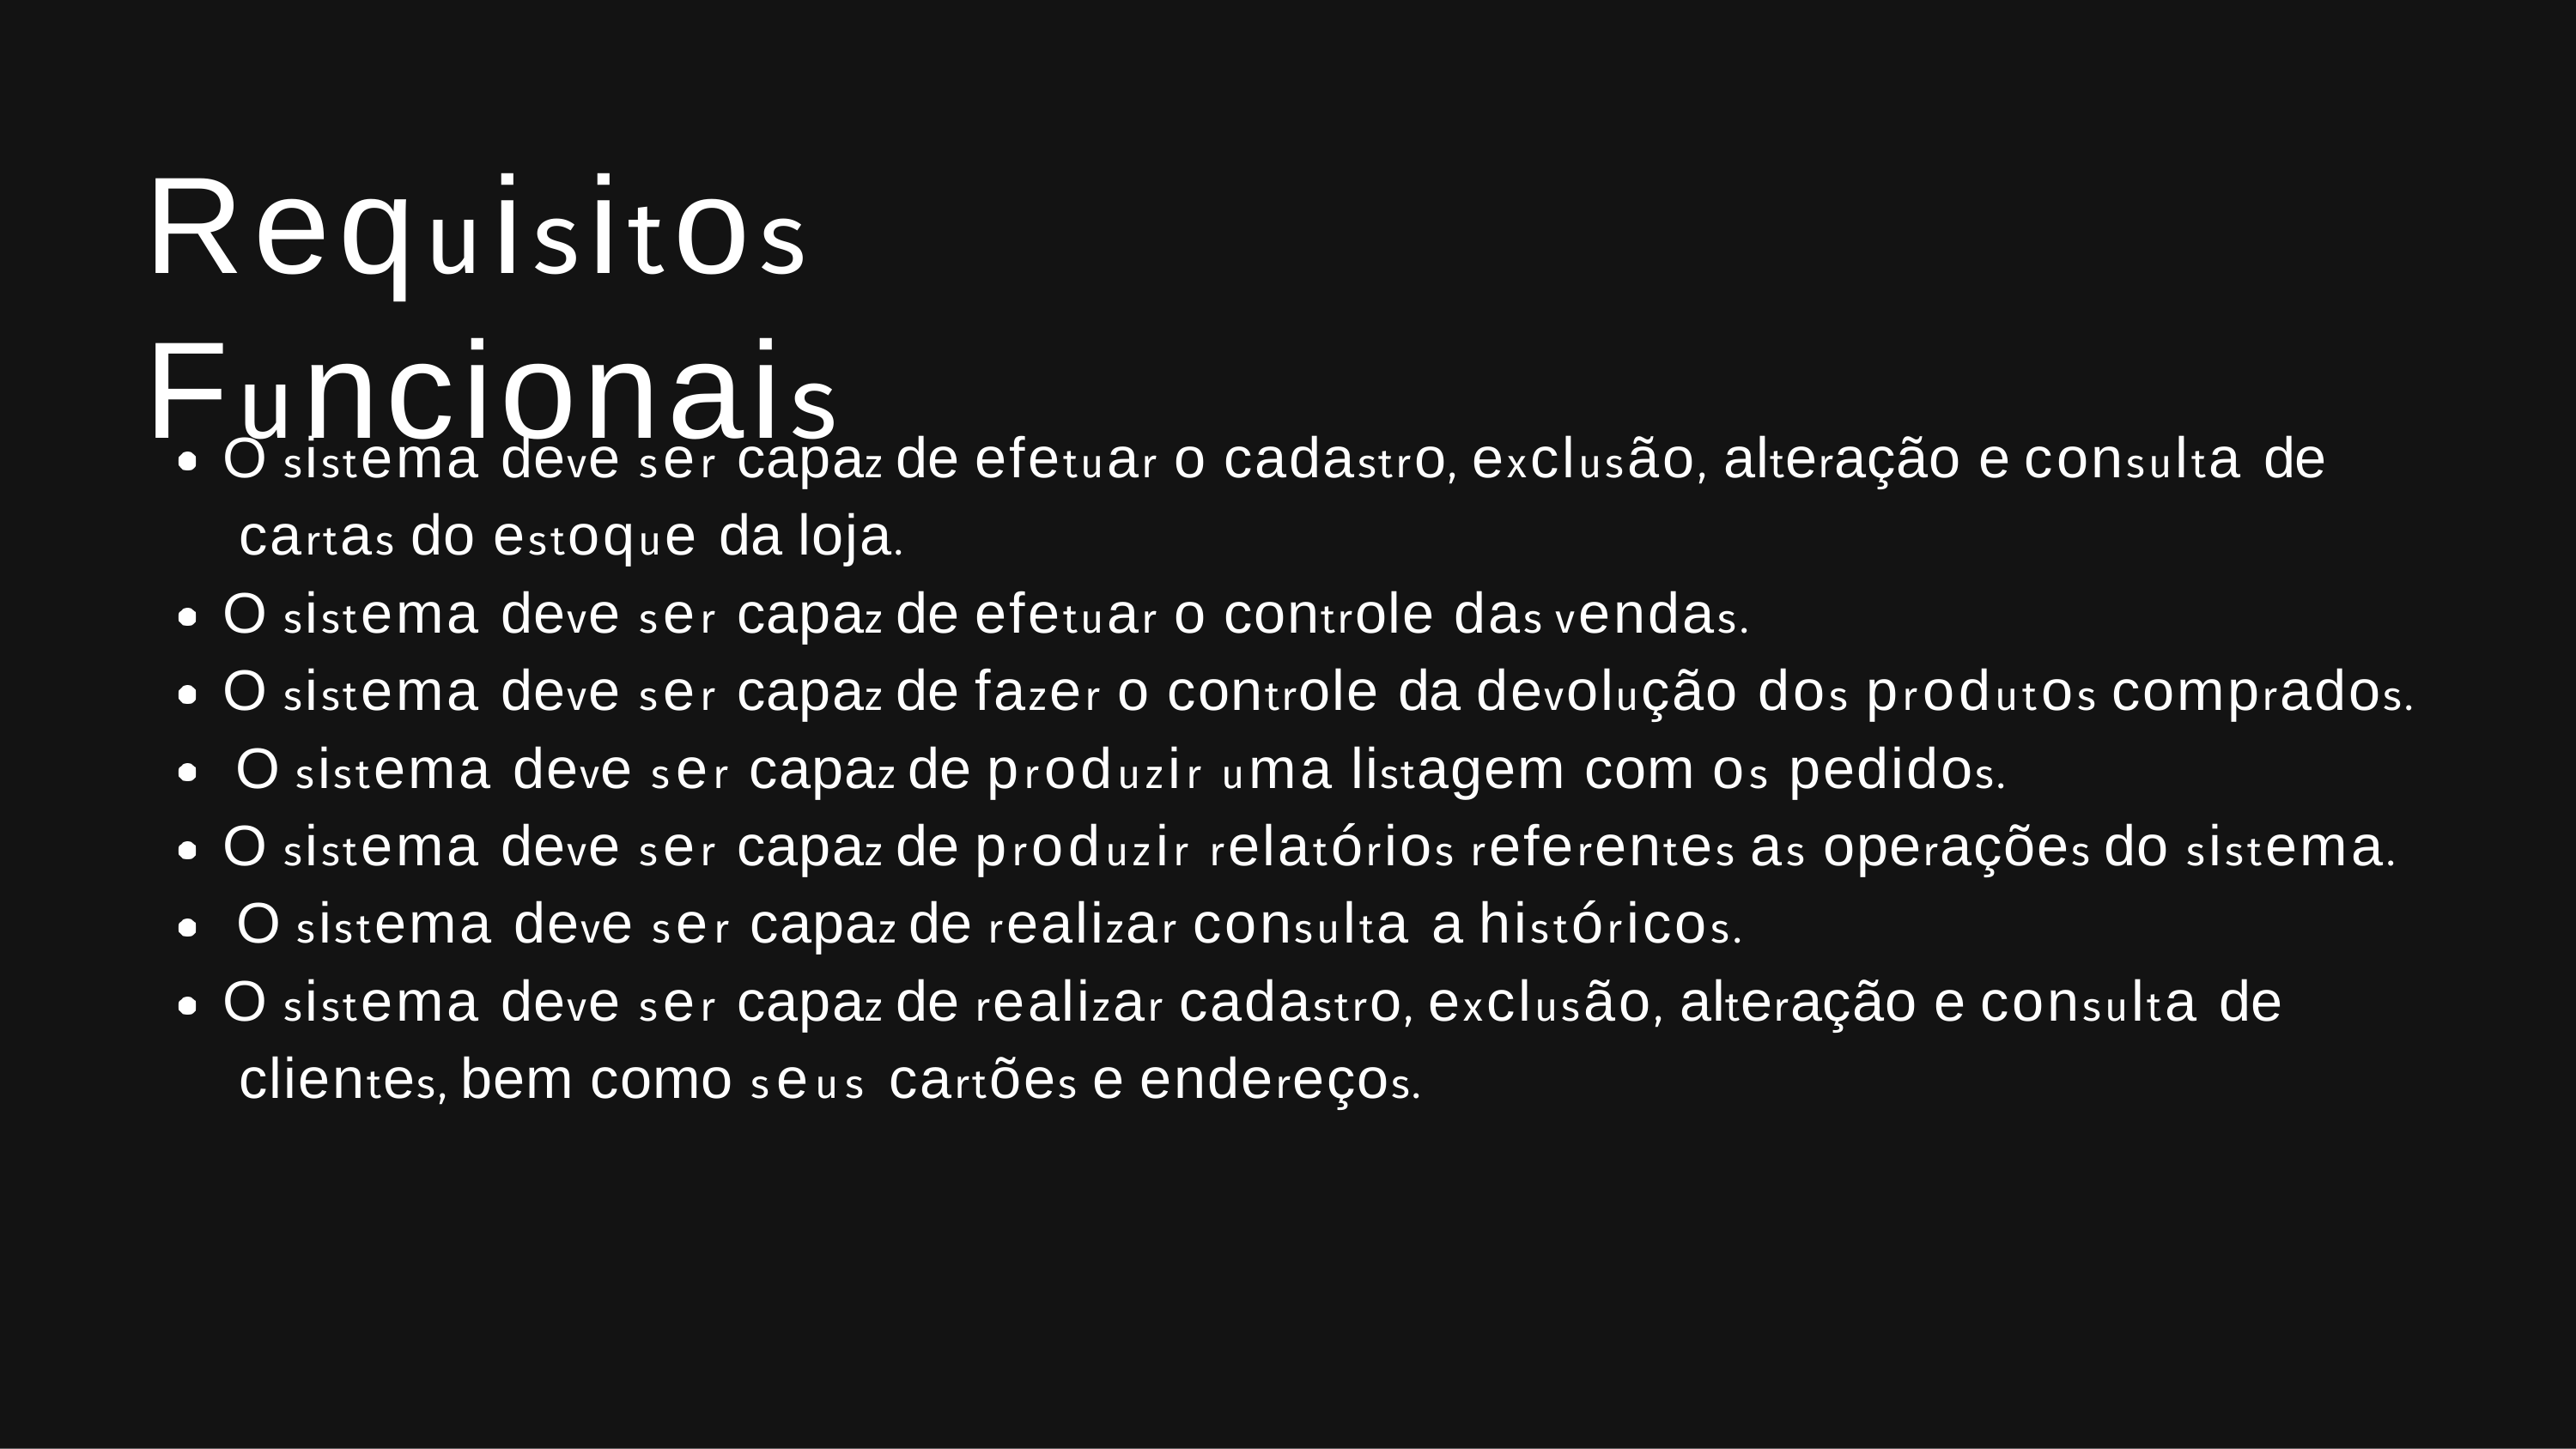

# Requisitos Funcionais
O sistema deve ser capaz de efetuar o cadastro, exclusão, alteração e consulta de  cartas do estoque da loja.
O sistema deve ser capaz de efetuar o controle das vendas.
O sistema deve ser capaz de fazer o controle da devolução dos produtos comprados.  O sistema deve ser capaz de produzir uma listagem com os pedidos.
O sistema deve ser capaz de produzir relatórios referentes as operações do sistema.  O sistema deve ser capaz de realizar consulta a históricos.
O sistema deve ser capaz de realizar cadastro, exclusão, alteração e consulta de  clientes, bem como seus cartões e endereços.